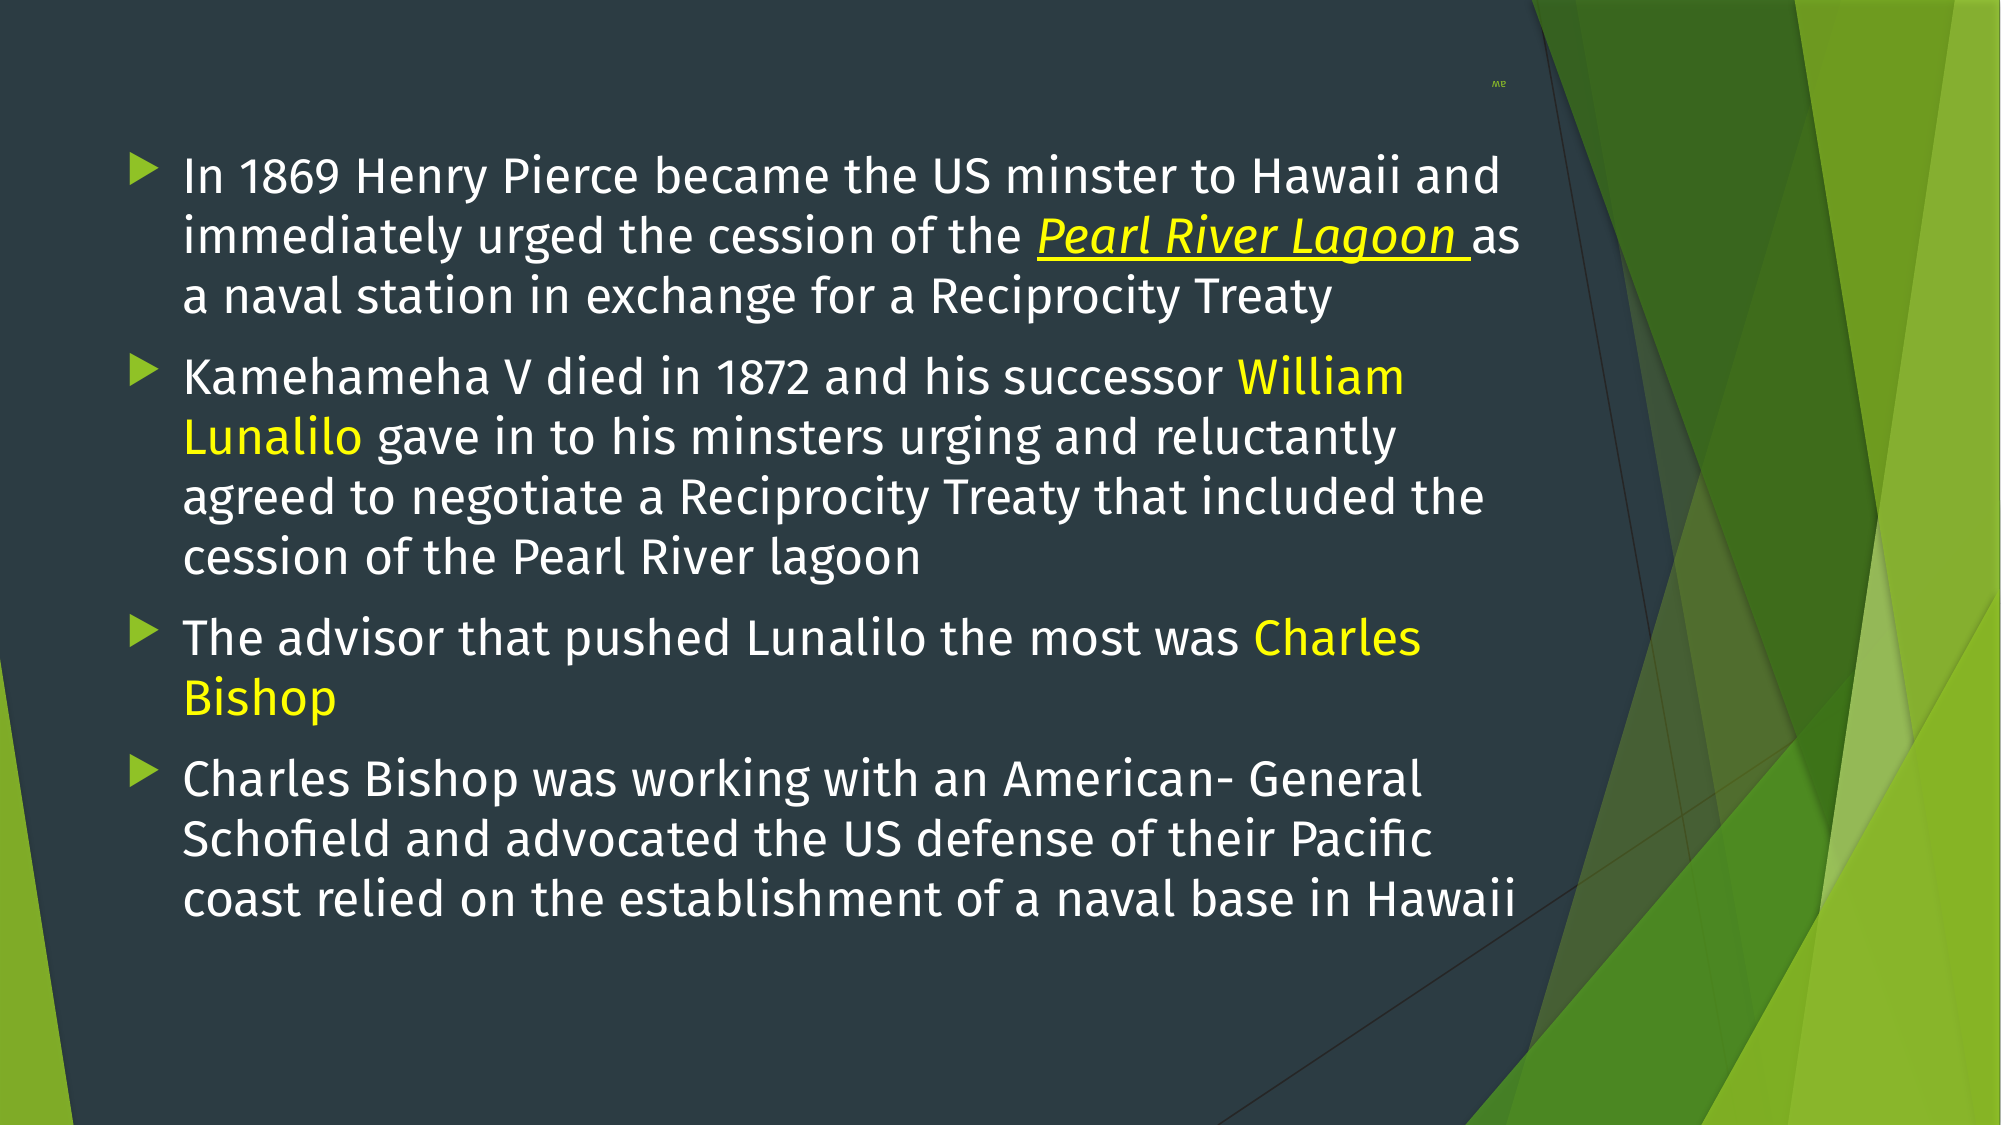

# aw
In 1869 Henry Pierce became the US minster to Hawaii and immediately urged the cession of the Pearl River Lagoon as a naval station in exchange for a Reciprocity Treaty
Kamehameha V died in 1872 and his successor William Lunalilo gave in to his minsters urging and reluctantly agreed to negotiate a Reciprocity Treaty that included the cession of the Pearl River lagoon
The advisor that pushed Lunalilo the most was Charles Bishop
Charles Bishop was working with an American- General Schofield and advocated the US defense of their Pacific coast relied on the establishment of a naval base in Hawaii